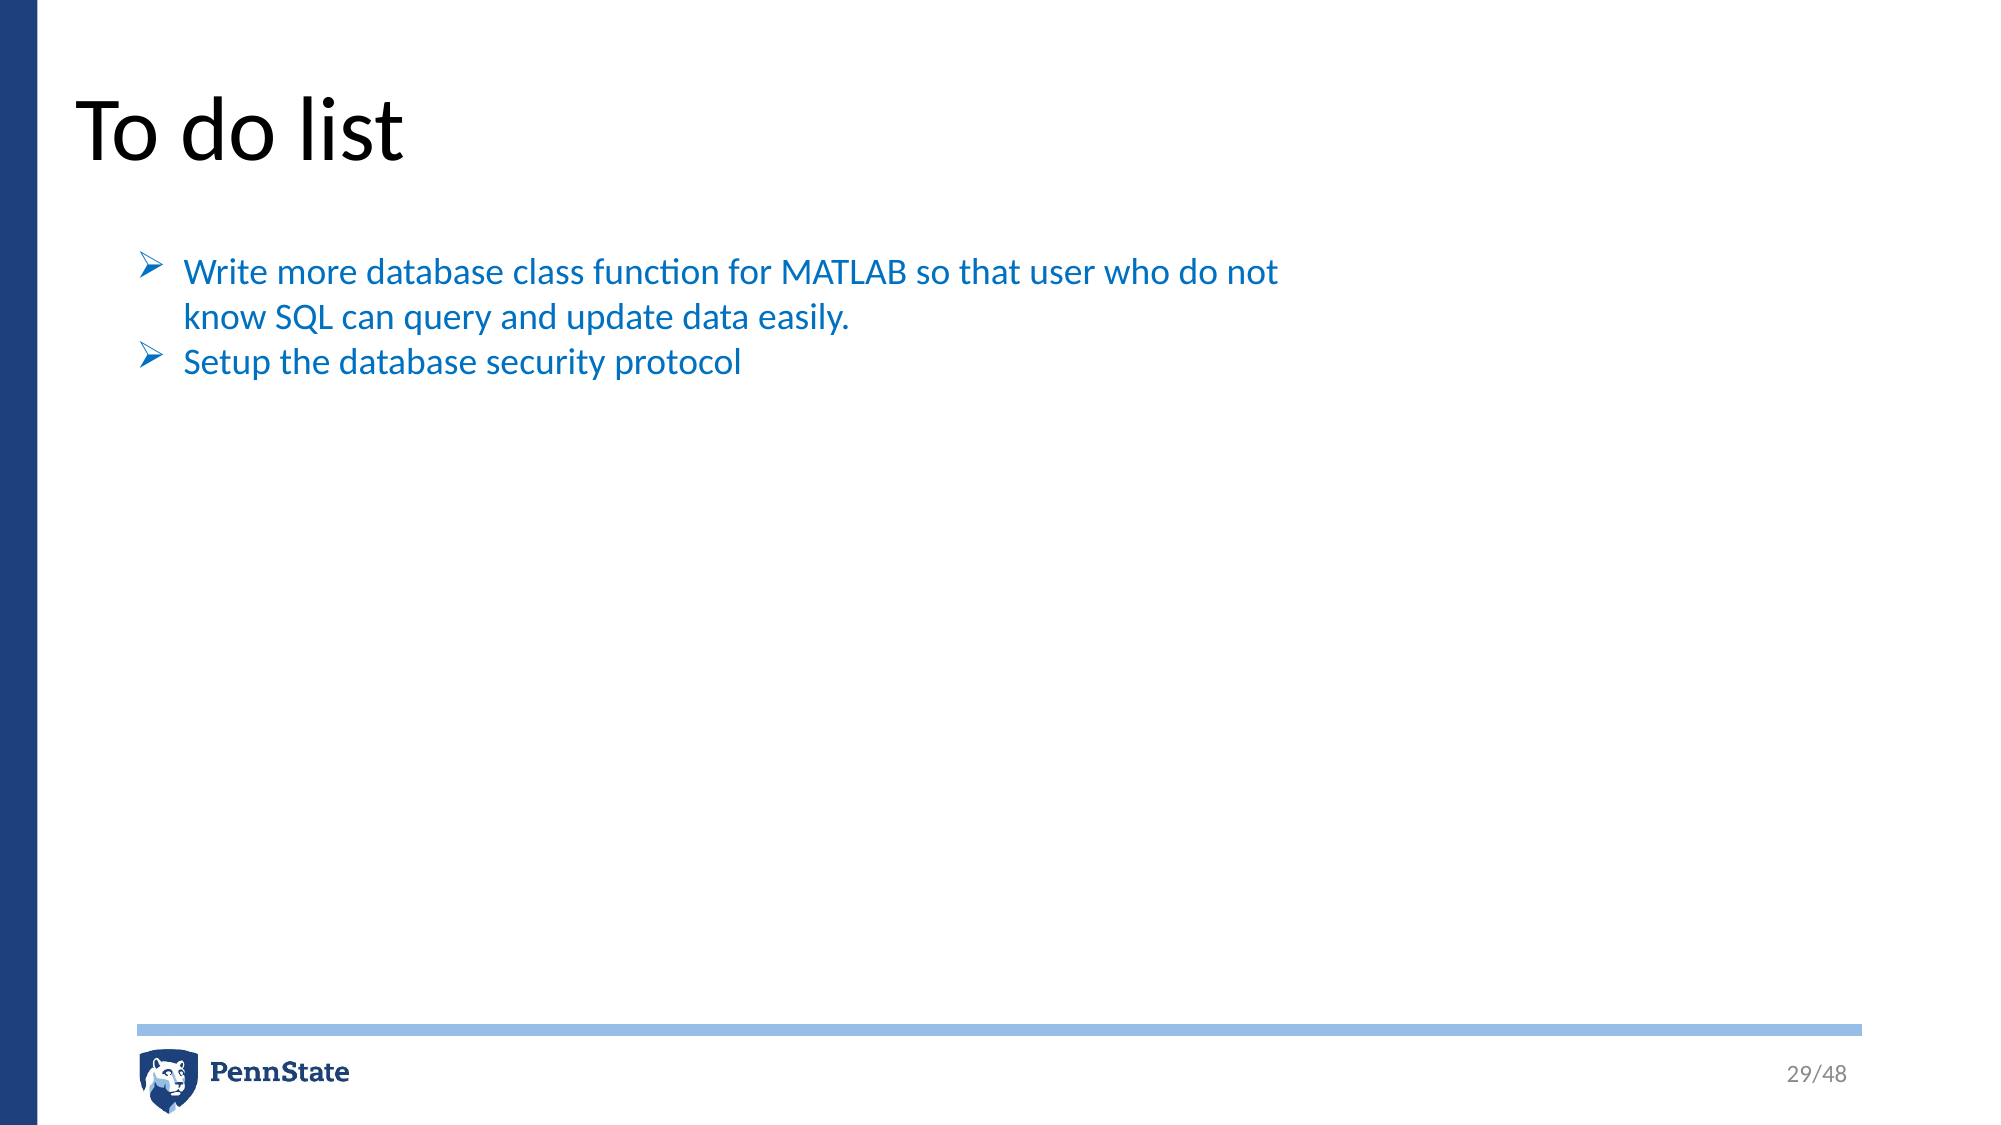

# To do list
Write more database class function for MATLAB so that user who do not know SQL can query and update data easily.
Setup the database security protocol
29/48